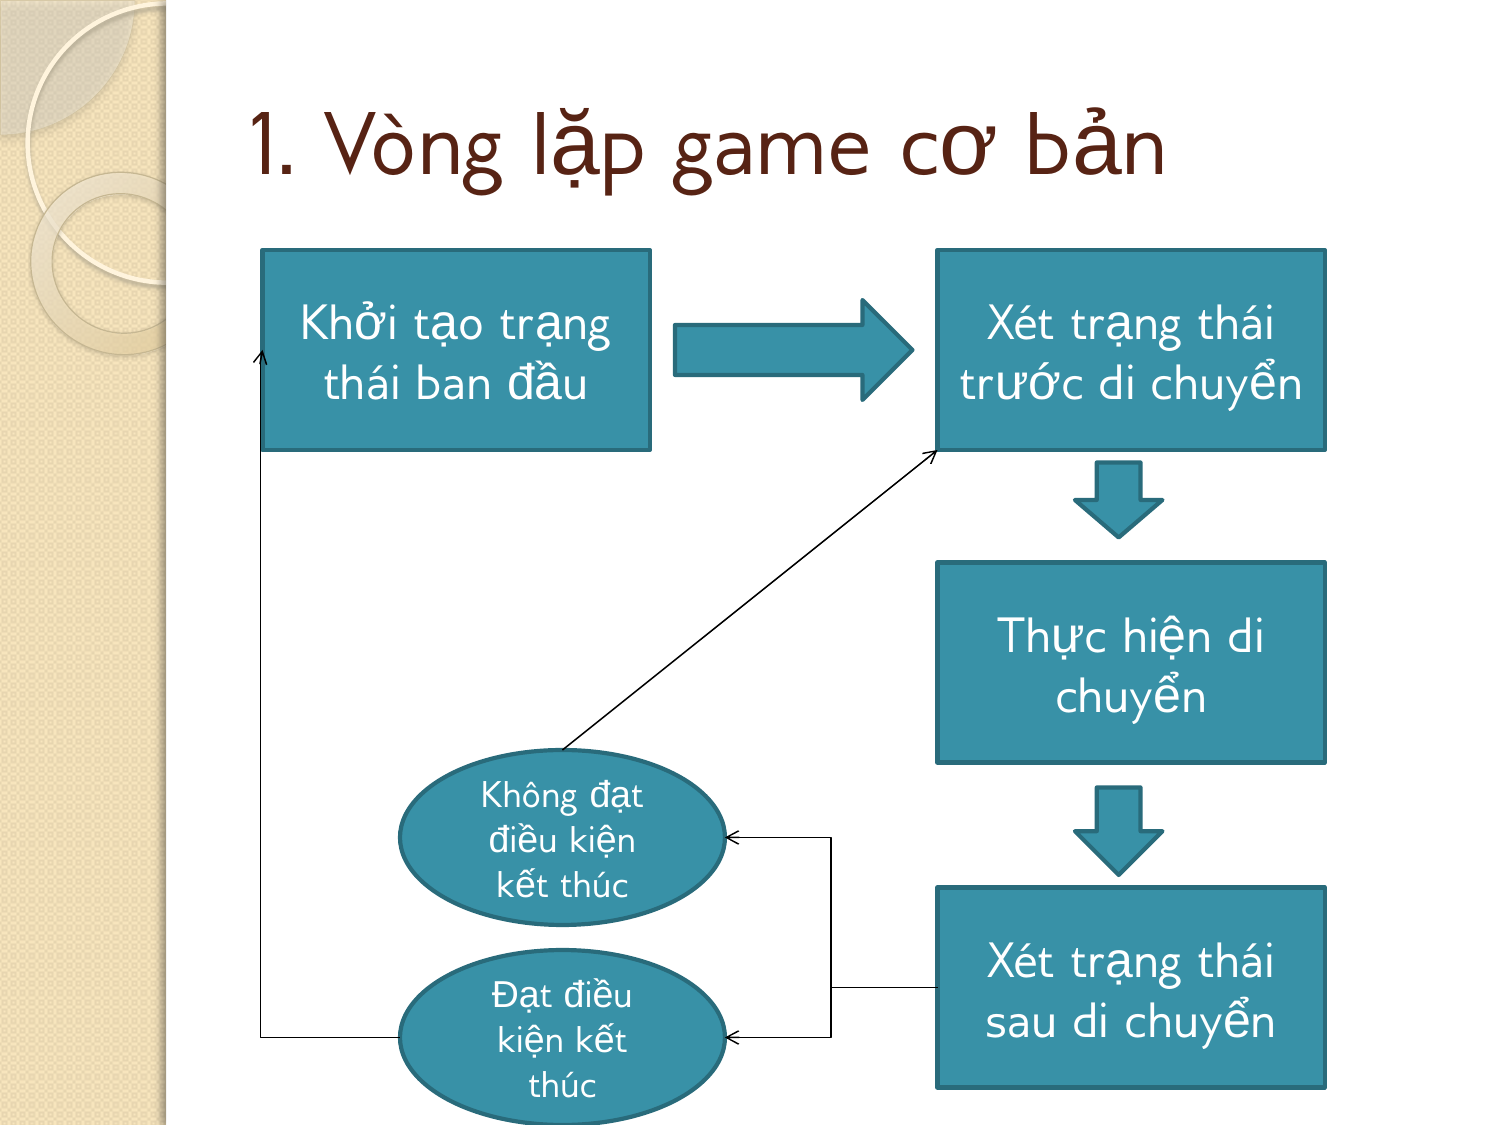

# 1. Vòng lặp game cơ bản
Khởi tạo trạng thái ban đầu
Xét trạng thái trước di chuyển

Thực hiện di chuyển
Không đạt điều kiện kết thúc

Xét trạng thái sau di chuyển
Đạt điều kiện kết thúc